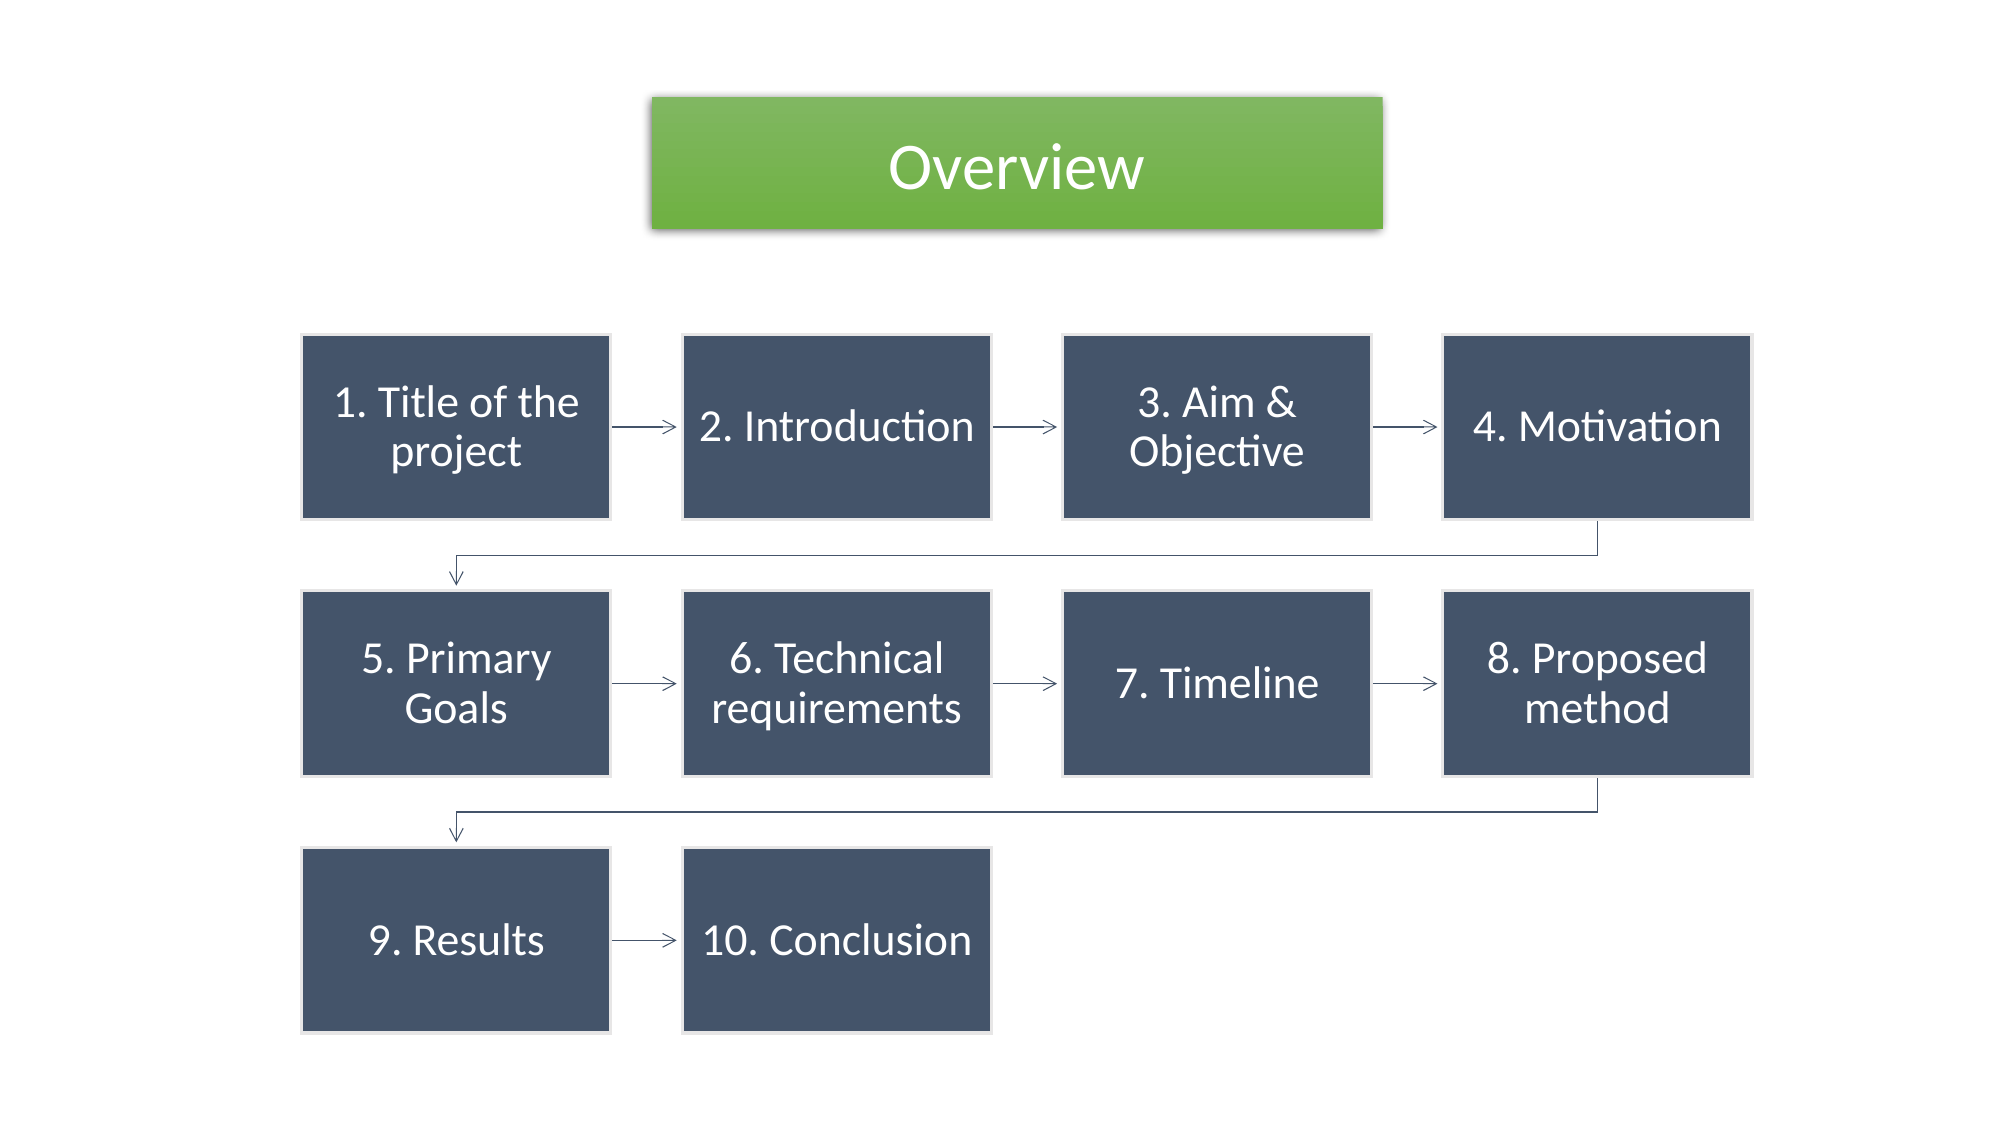

Overview

1. Title of the project

2. Introduction

3. Aim & Objective

4. Motivation

5. Primary Goals

6. Technical requirements

7. Timeline

8. Proposed method

9. Results
10. Conclusion